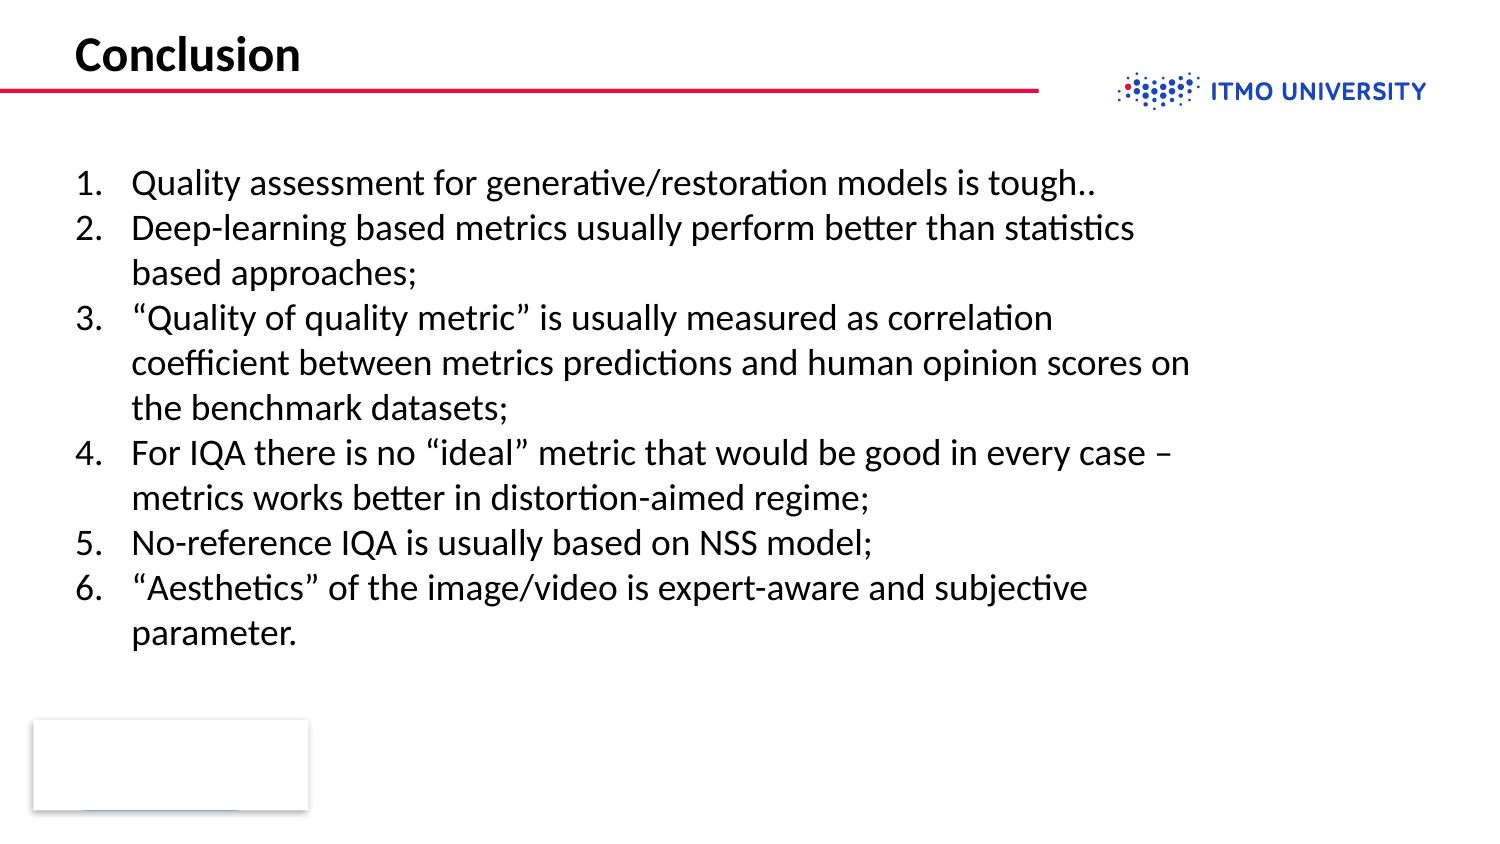

Conclusion
Колонтитул
Quality assessment for generative/restoration models is tough..
Deep-learning based metrics usually perform better than statistics based approaches;
“Quality of quality metric” is usually measured as correlation coefficient between metrics predictions and human opinion scores on the benchmark datasets;
For IQA there is no “ideal” metric that would be good in every case – metrics works better in distortion-aimed regime;
No-reference IQA is usually based on NSS model;
“Aesthetics” of the image/video is expert-aware and subjective parameter.